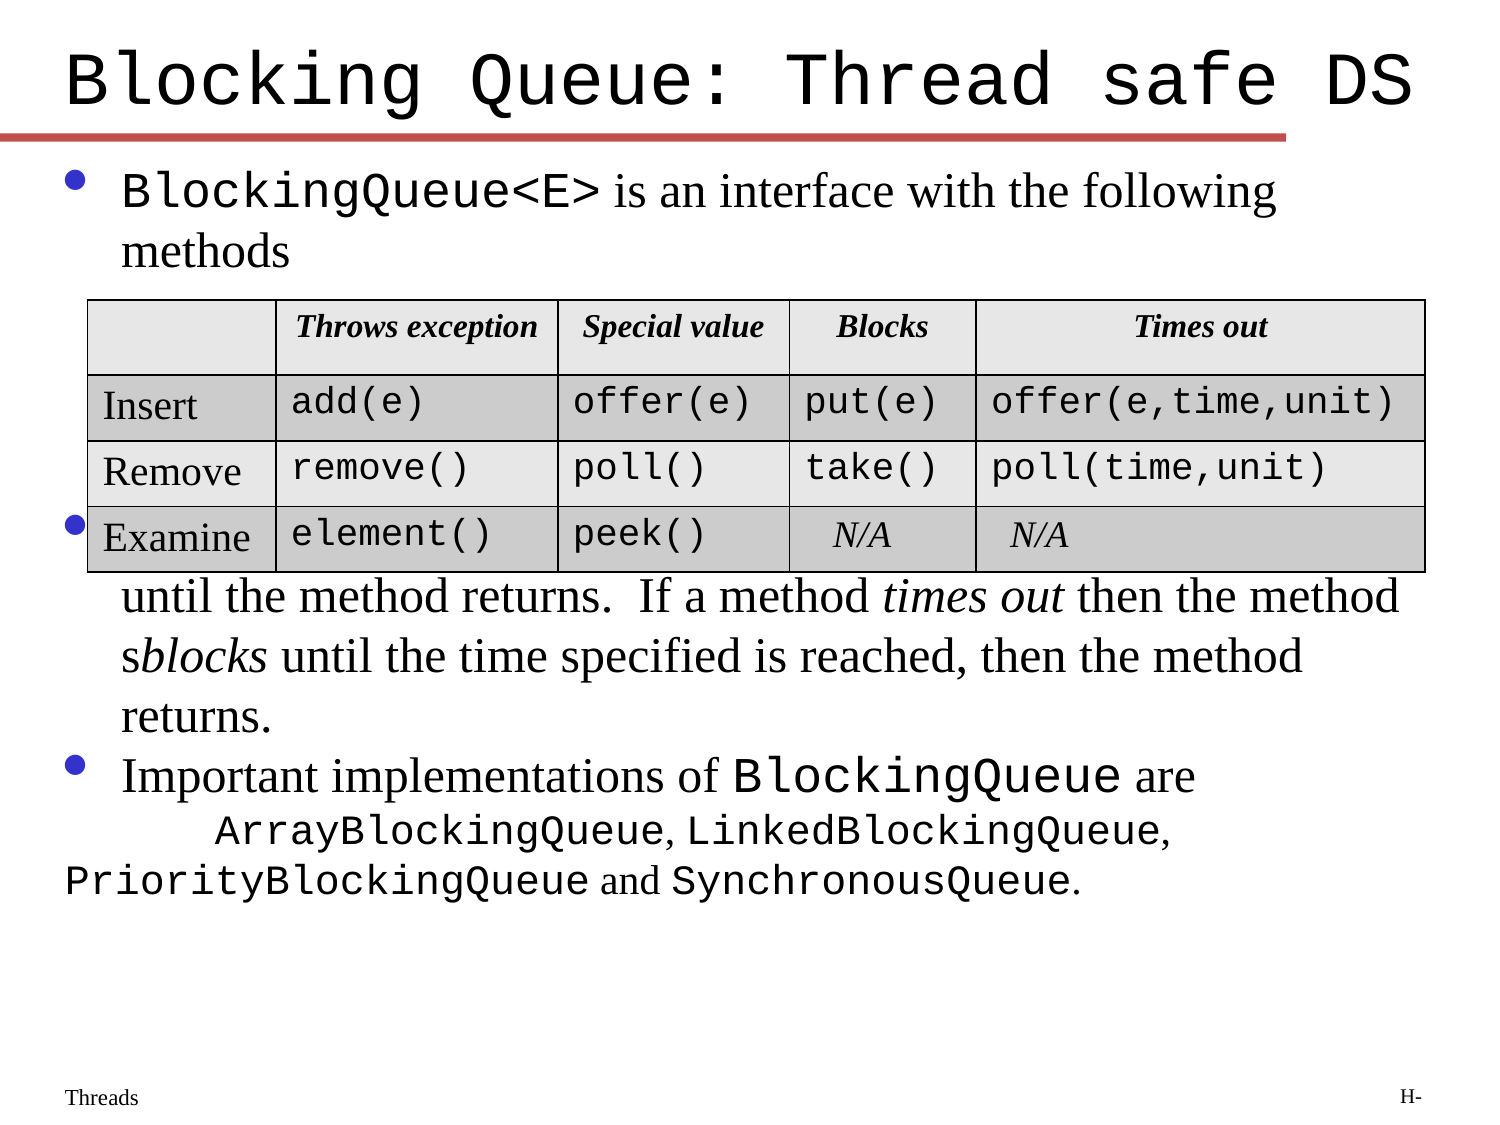

Blocking Queue: Thread safe DS
BlockingQueue<E> is an interface with the following methods

If a queue method blocks then it stop execution of the thread until the method returns.  If a method times out then the method sblocks until the time specified is reached, then the method returns.
Important implementations of BlockingQueue are
	ArrayBlockingQueue, LinkedBlockingQueue, PriorityBlockingQueue and SynchronousQueue.
|  | Throws exception | Special value | Blocks | Times out |
| --- | --- | --- | --- | --- |
| Insert | add(e) | offer(e) | put(e) | offer(e,time,unit) |
| Remove | remove() | poll() | take() | poll(time,unit) |
| Examine | element() | peek() | N/A | N/A |
Threads
H-